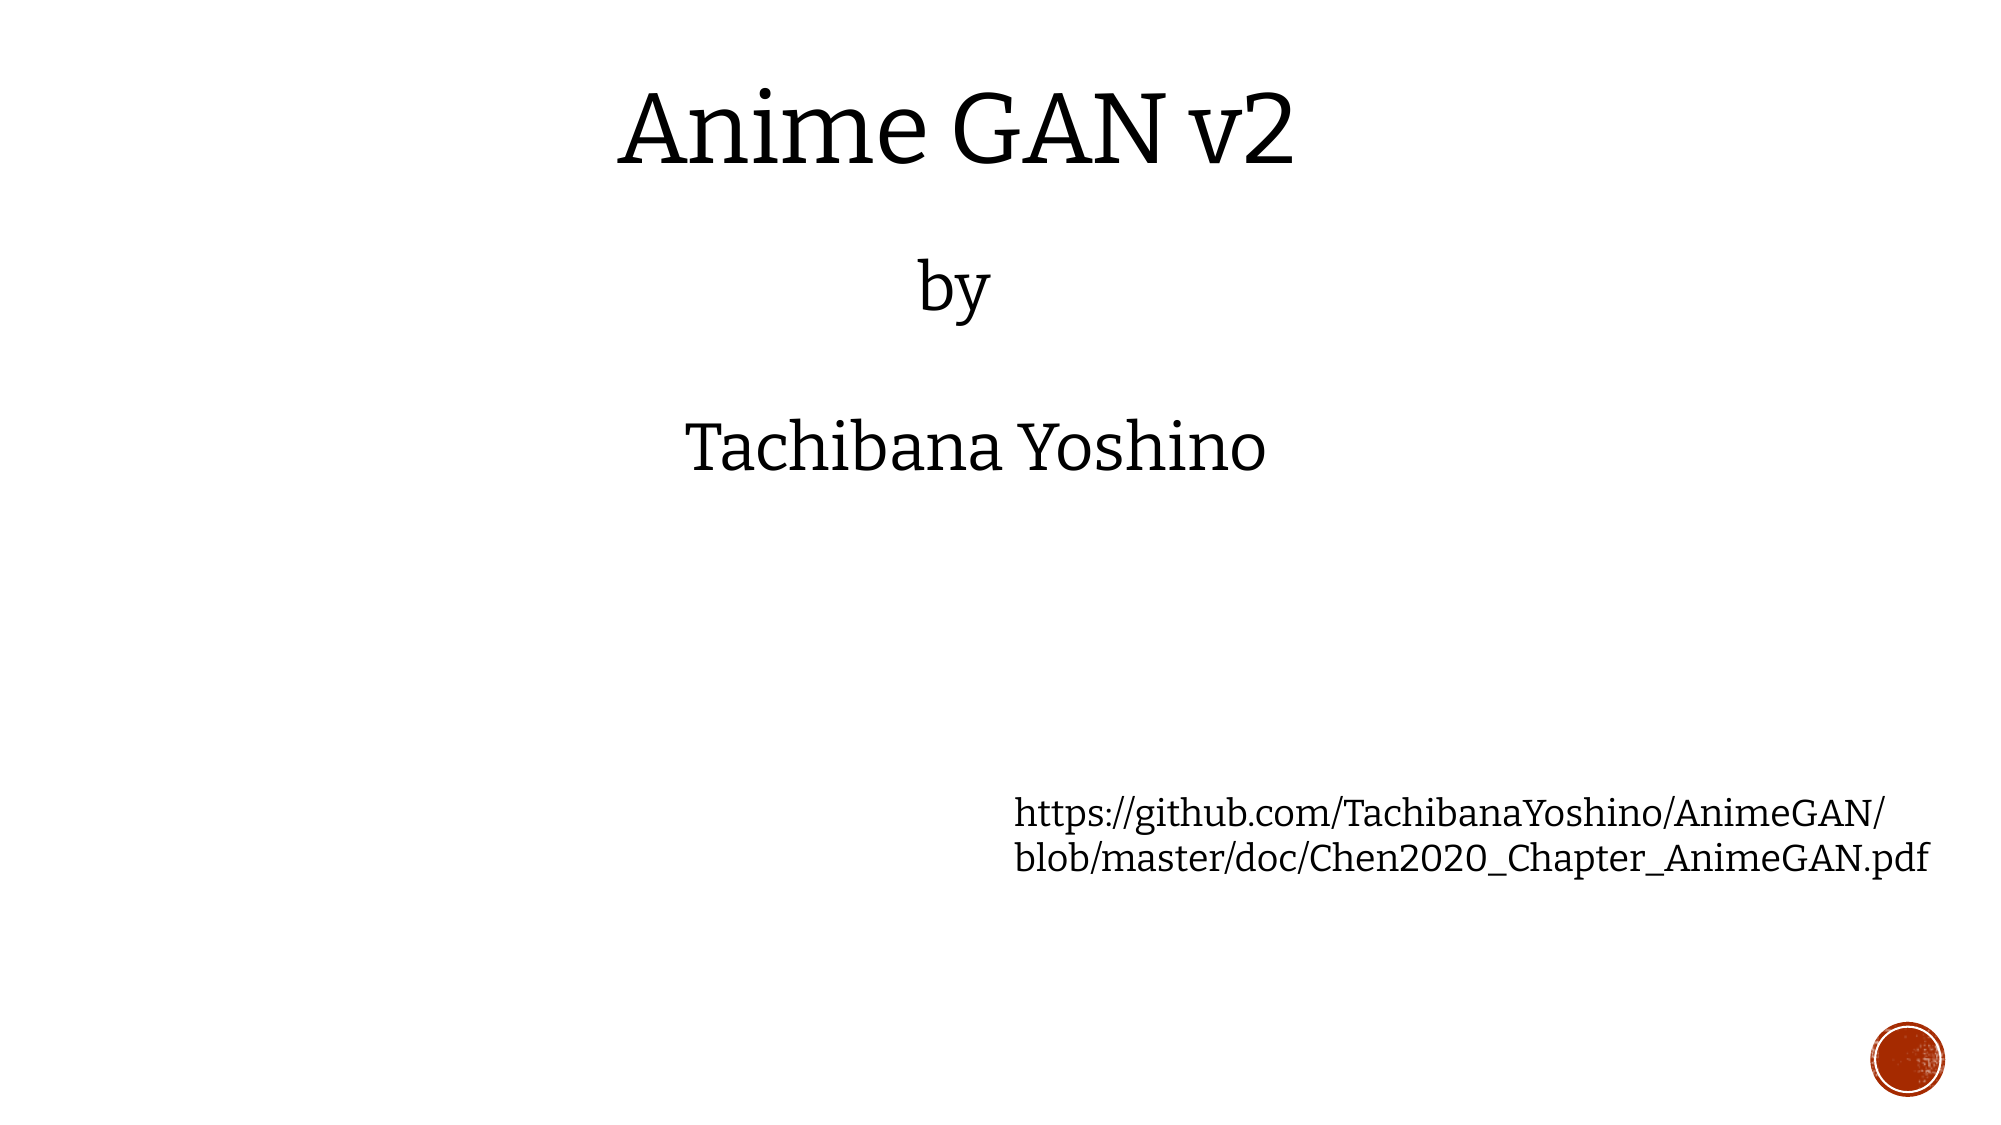

Anime GAN v2

			by

	     Tachibana Yoshino
https://github.com/TachibanaYoshino/AnimeGAN/blob/master/doc/Chen2020_Chapter_AnimeGAN.pdf